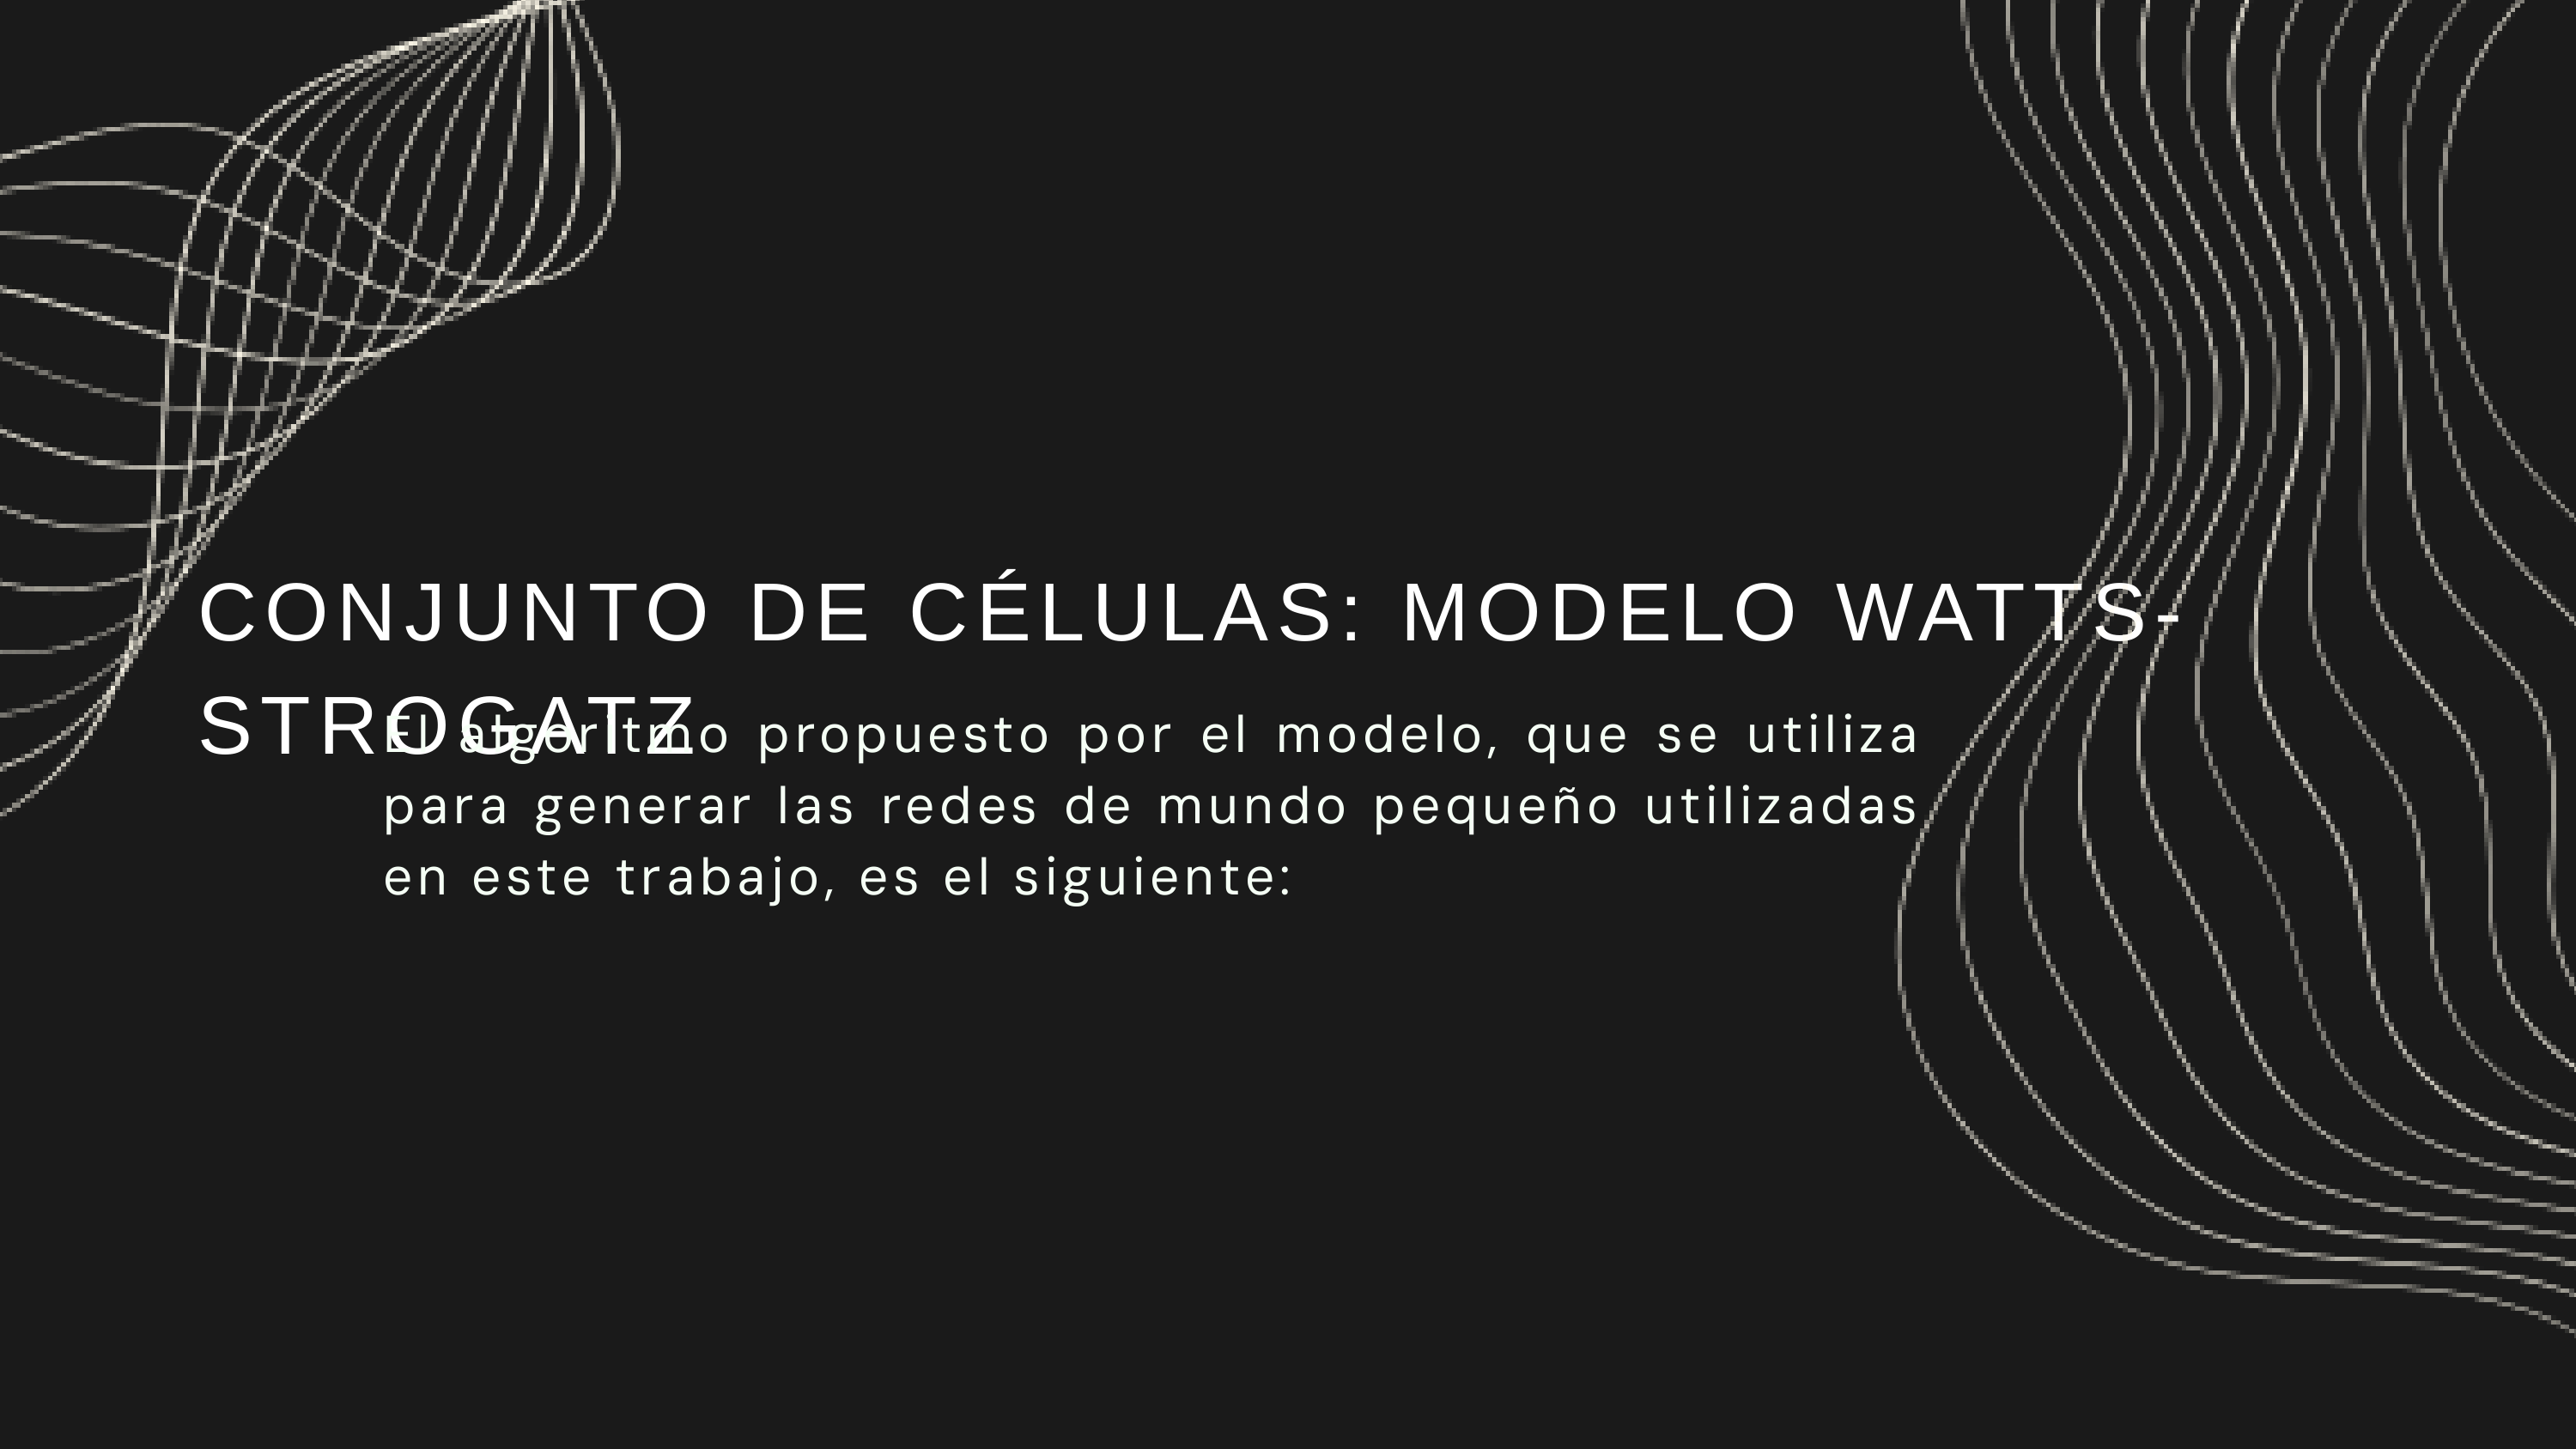

CONJUNTO DE CÉLULAS: MODELO WATTS-STROGATZ
El algoritmo propuesto por el modelo, que se utiliza para generar las redes de mundo pequeño utilizadas en este trabajo, es el siguiente: